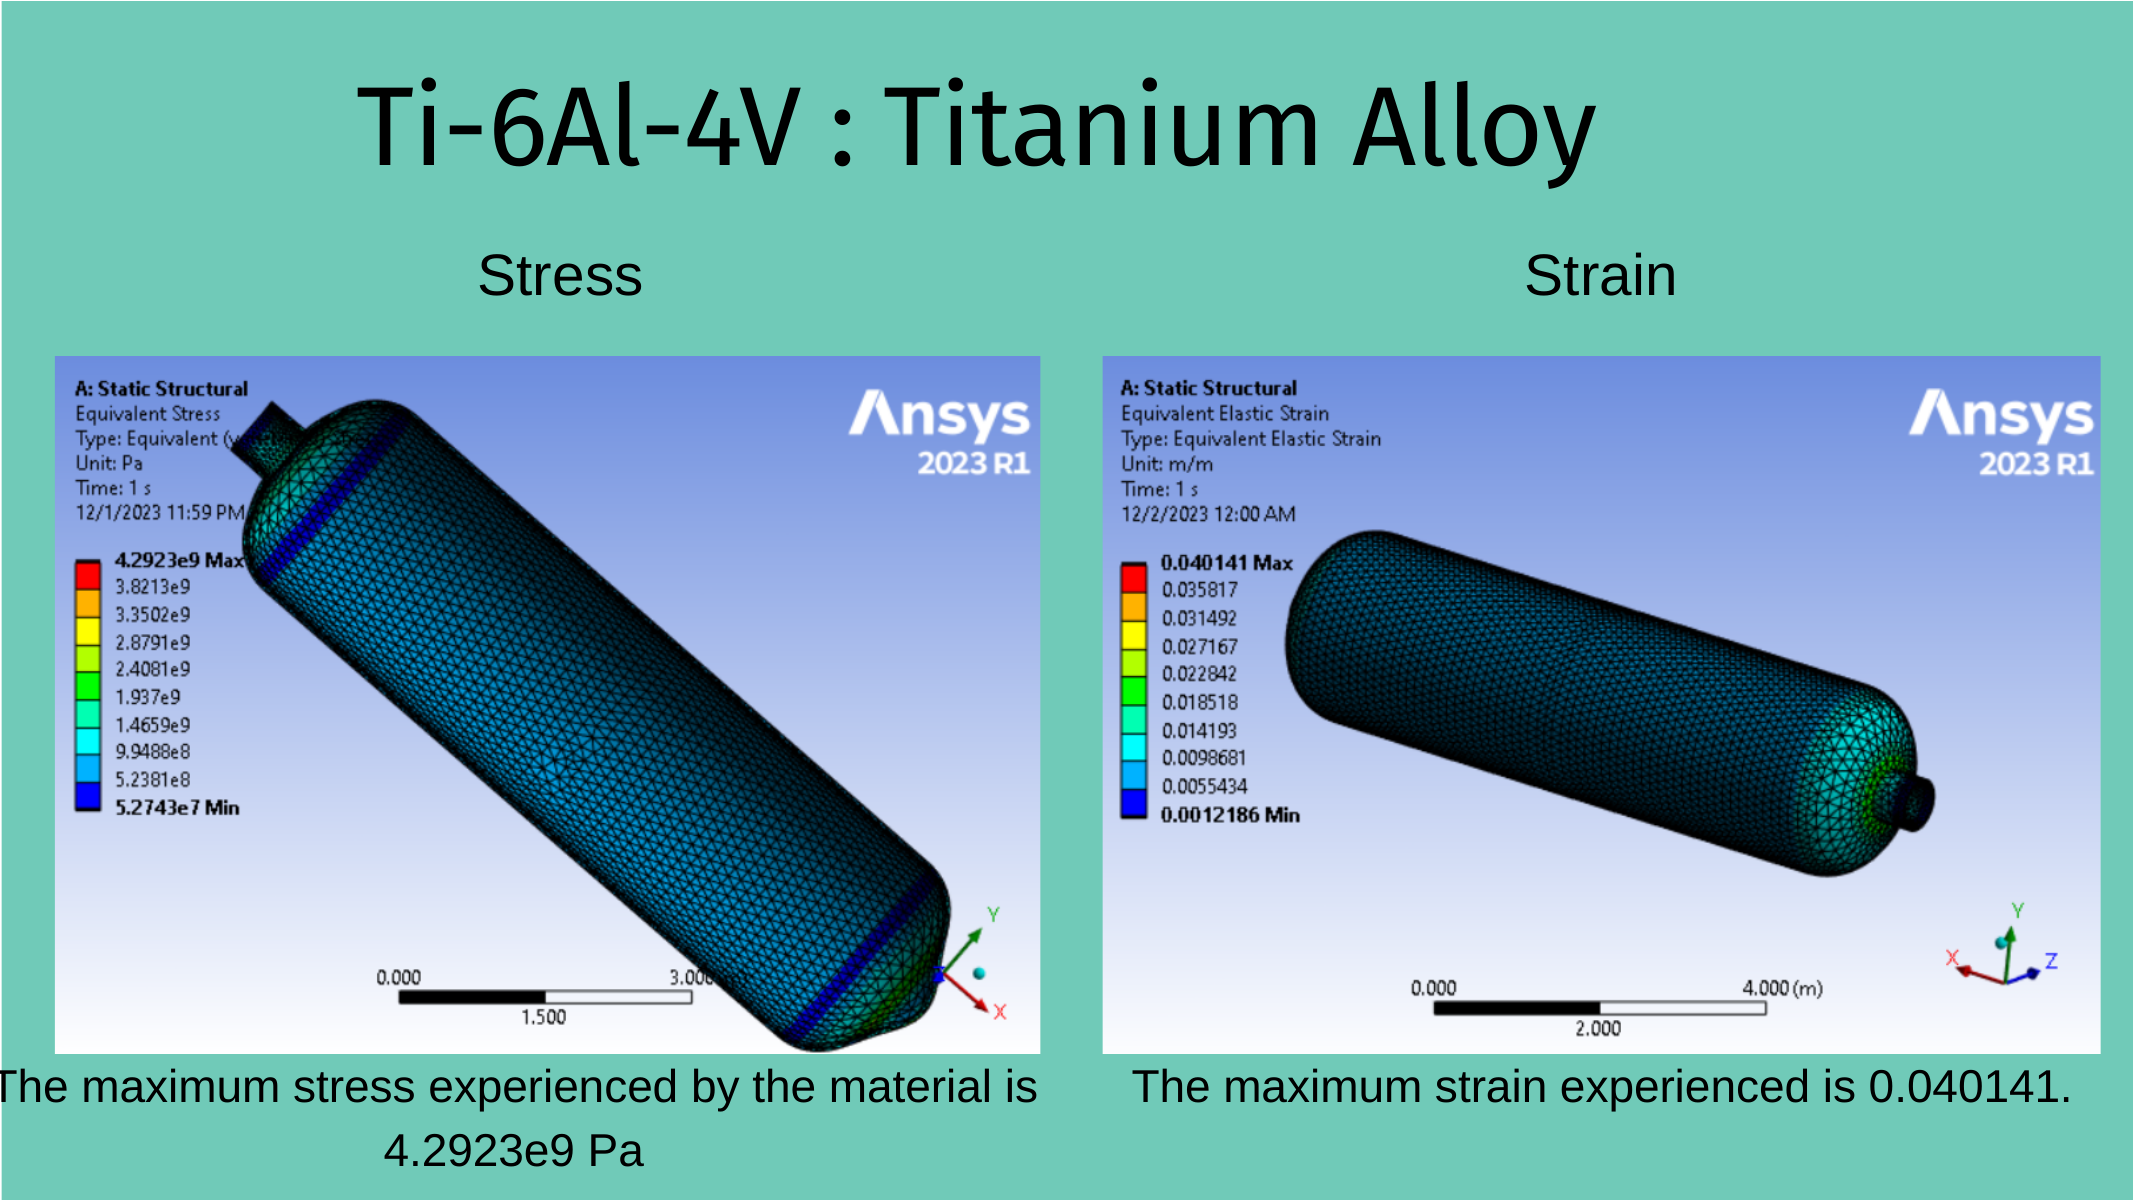

Ti-6Al-4V : Titanium Alloy
Stress
Strain

The maximum stress experienced by the material is 4.2923e9 Pa
The maximum strain experienced is 0.040141.